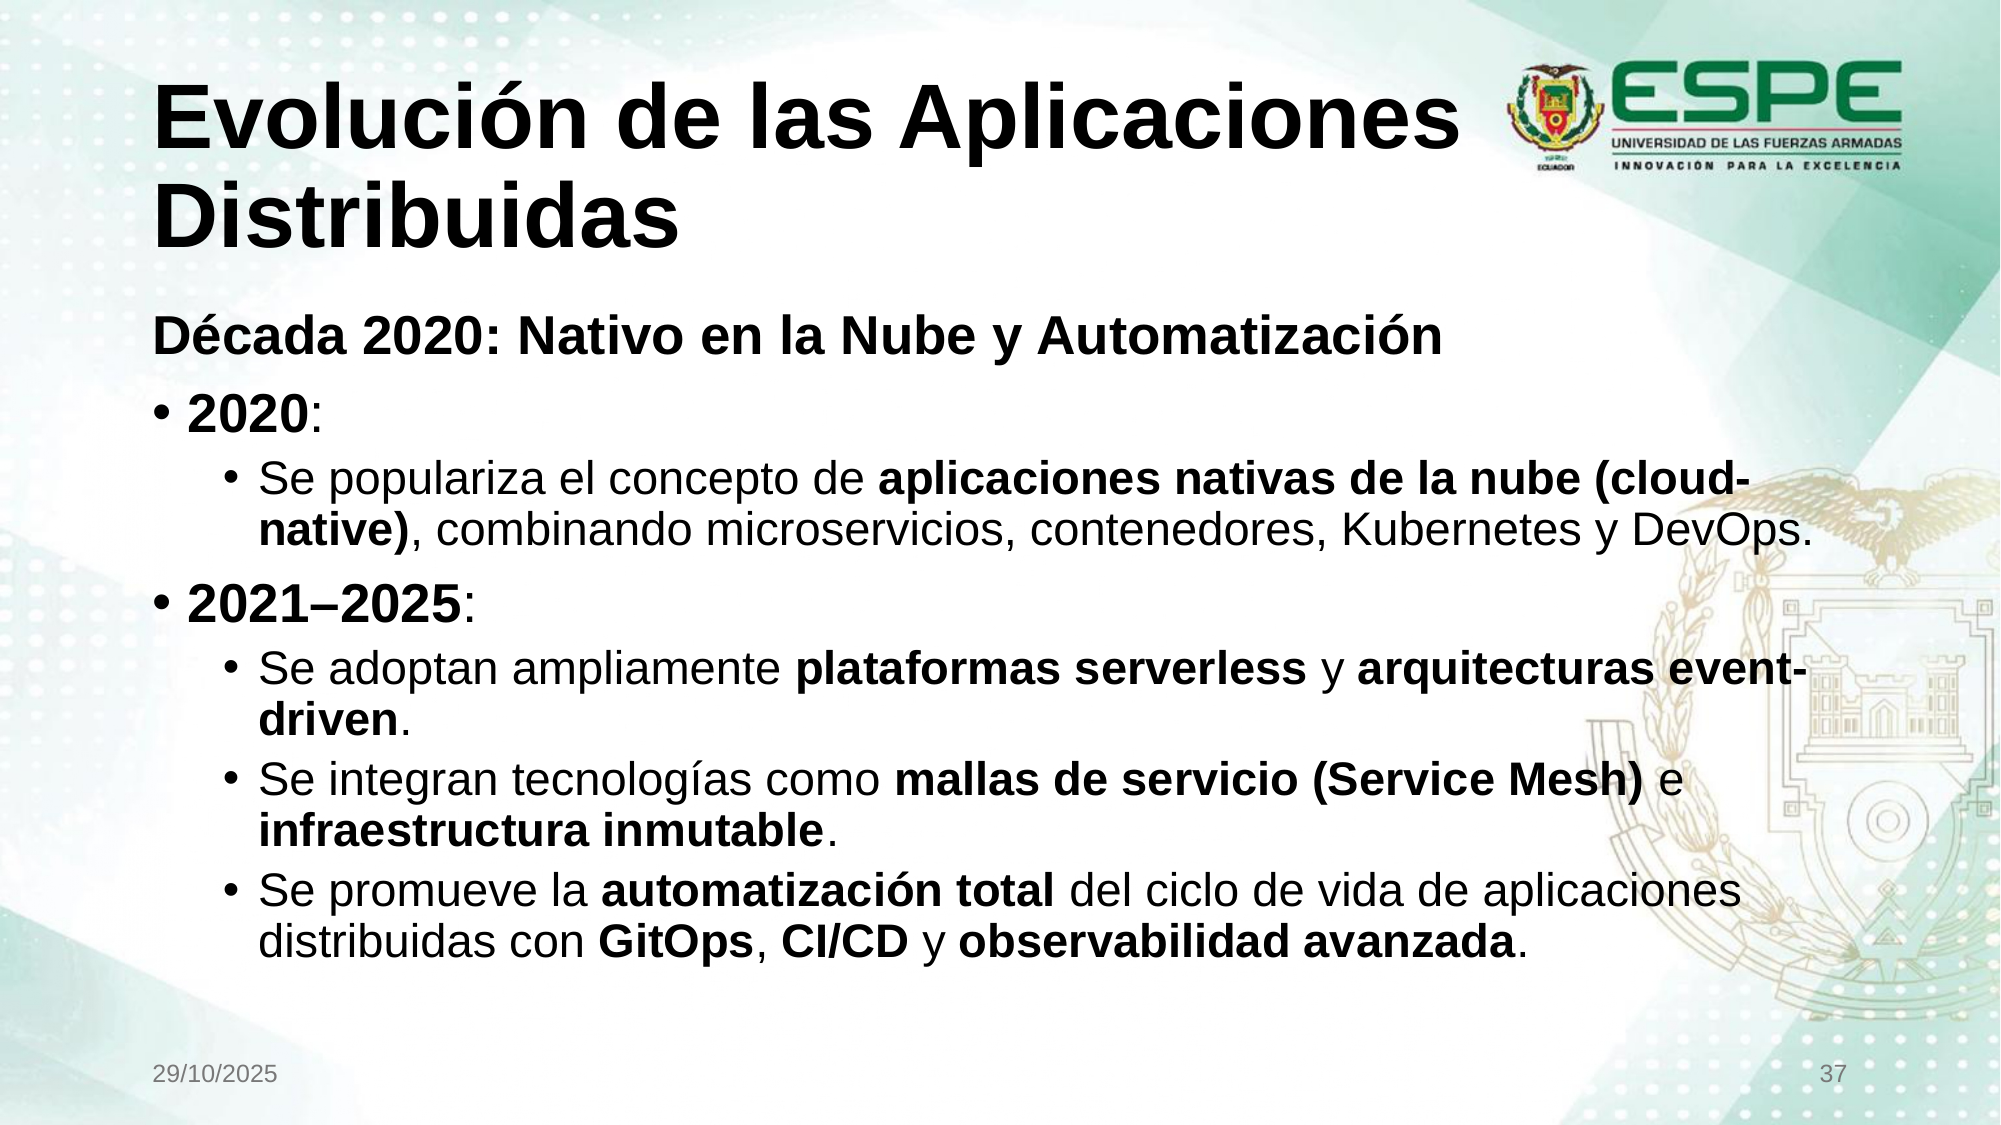

# Evolución de las Aplicaciones Distribuidas
Década 2020: Nativo en la Nube y Automatización
2020:
Se populariza el concepto de aplicaciones nativas de la nube (cloud-native), combinando microservicios, contenedores, Kubernetes y DevOps.
2021–2025:
Se adoptan ampliamente plataformas serverless y arquitecturas event-driven.
Se integran tecnologías como mallas de servicio (Service Mesh) e infraestructura inmutable.
Se promueve la automatización total del ciclo de vida de aplicaciones distribuidas con GitOps, CI/CD y observabilidad avanzada.
29/10/2025
37